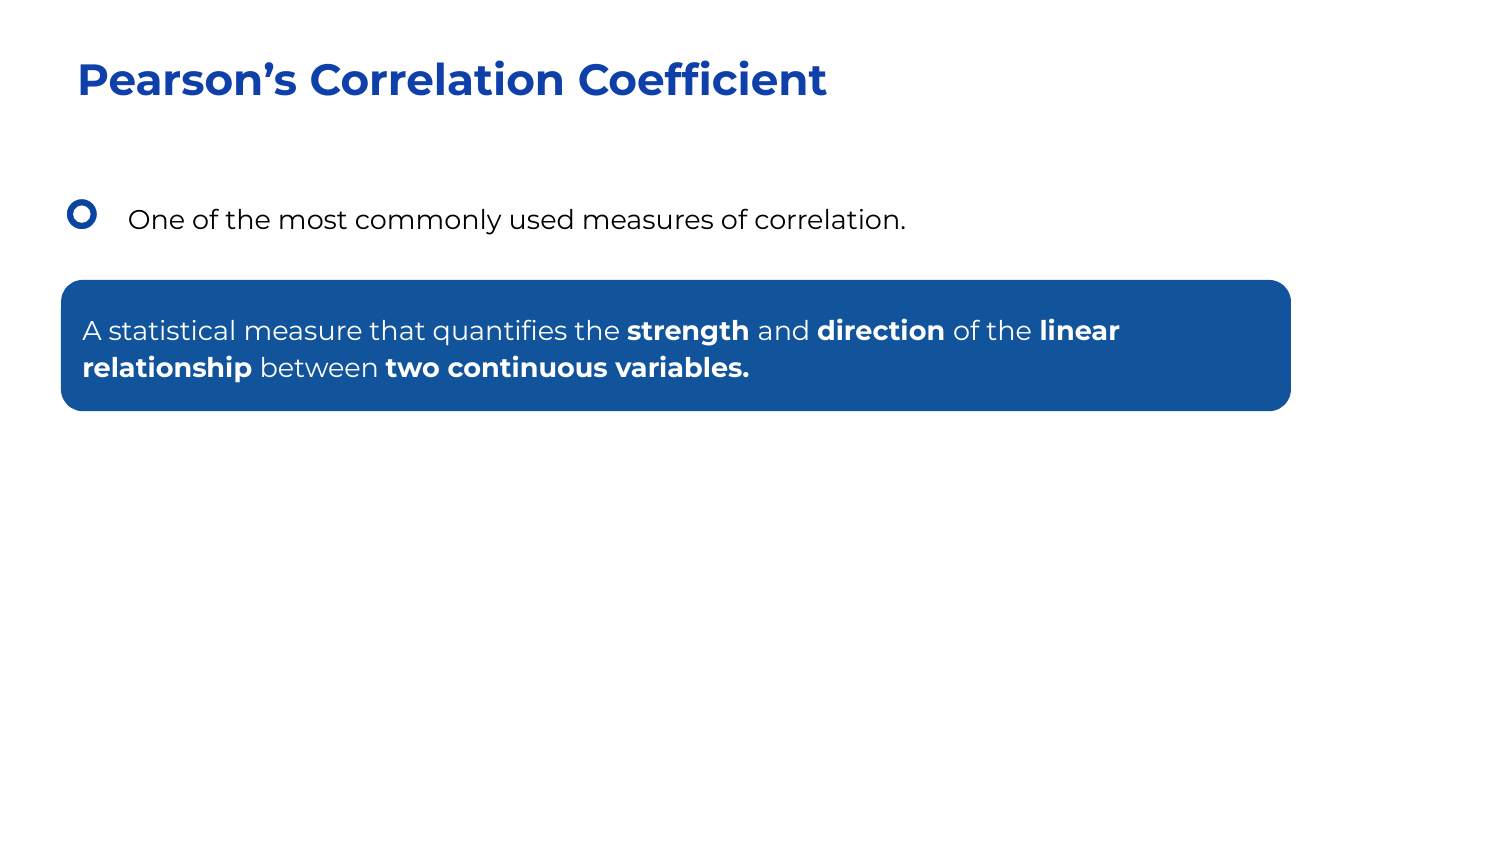

Pearson’s Correlation Coefficient
One of the most commonly used measures of correlation.

A statistical measure that quantifies the strength and direction of the linear relationship between two continuous variables.